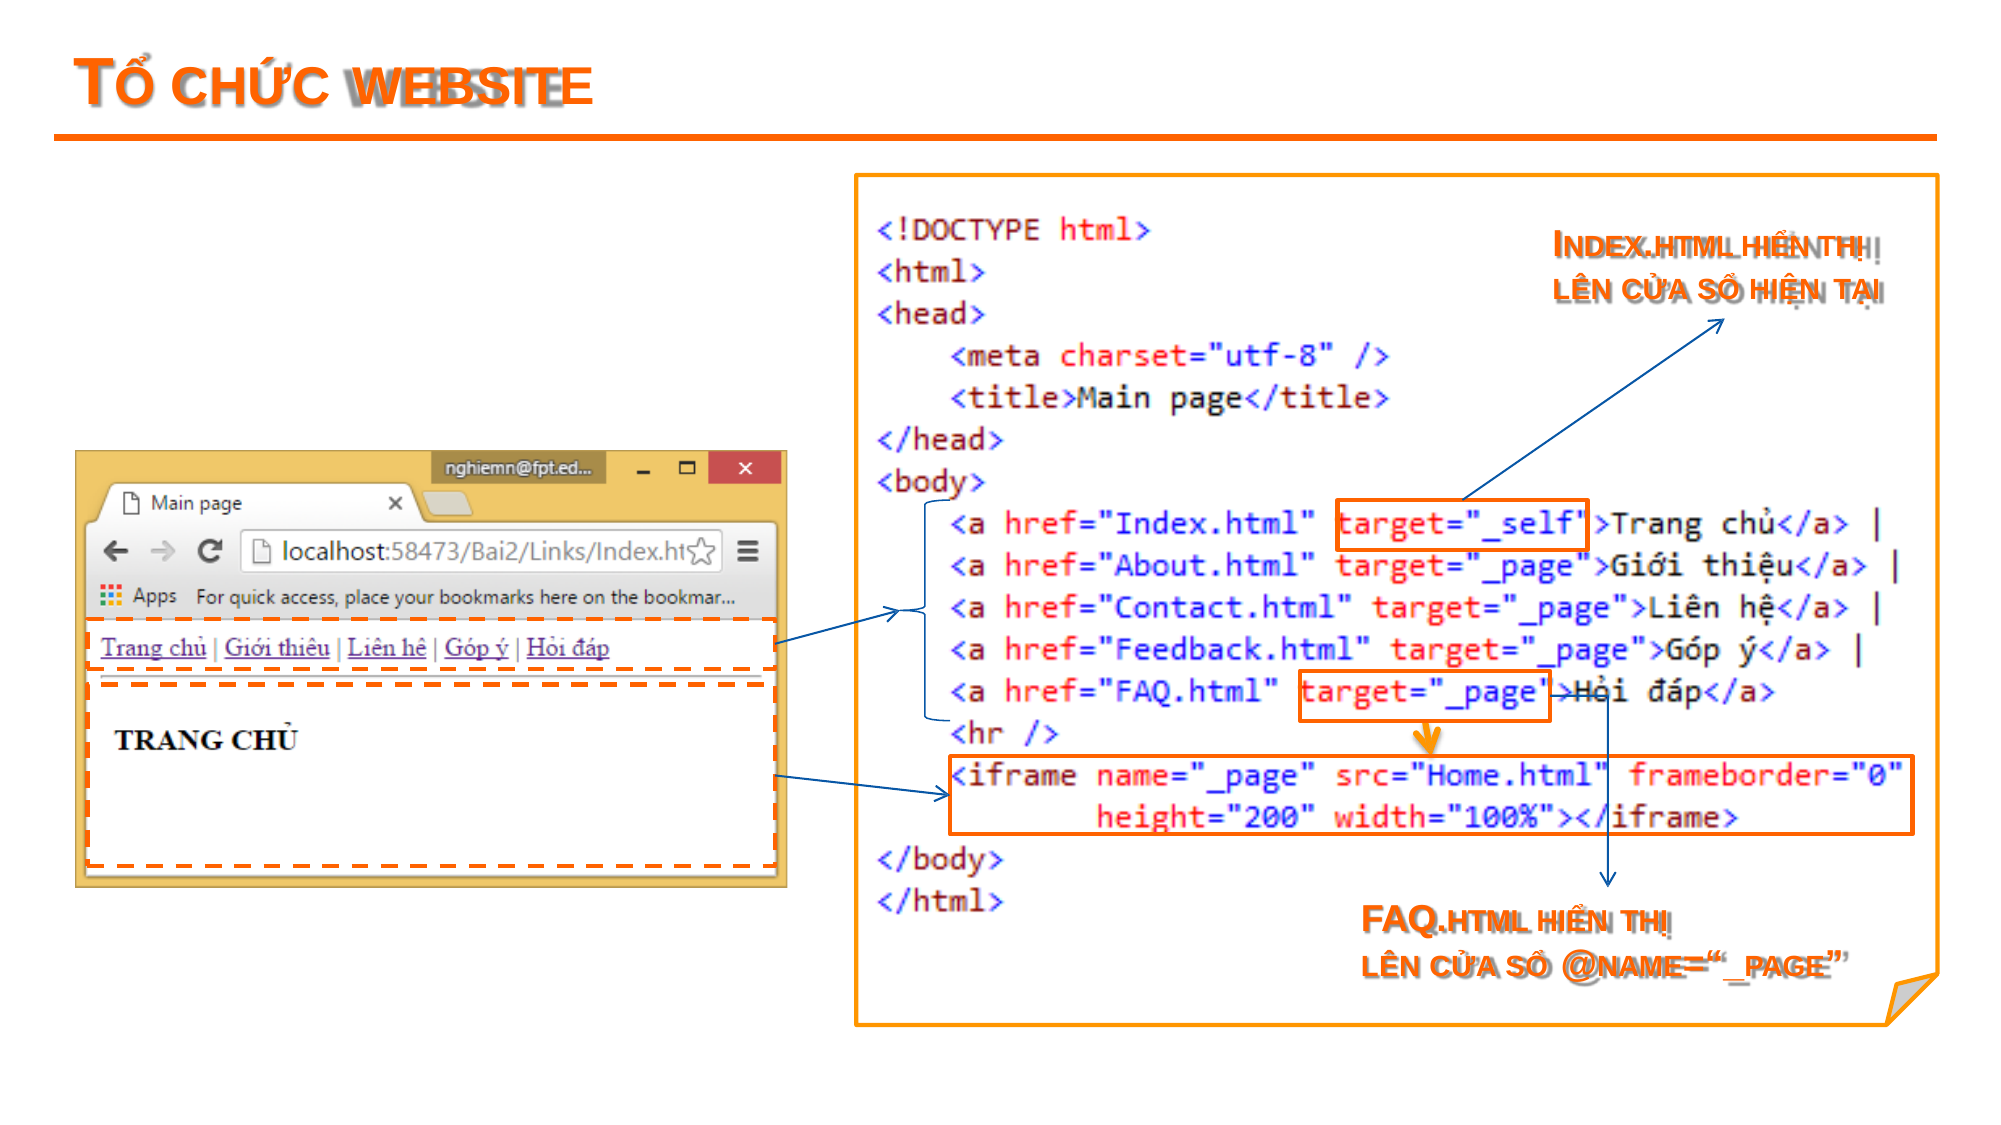

# TỔ CHỨC WEBSITE

INDEX.HTML HIỂN THỊ  LÊN CỬA SỔ HIỆN TẠI

FAQ.HTML HIỂN THỊ
LÊN CỬA SỔ @NAME=“_PAGE”